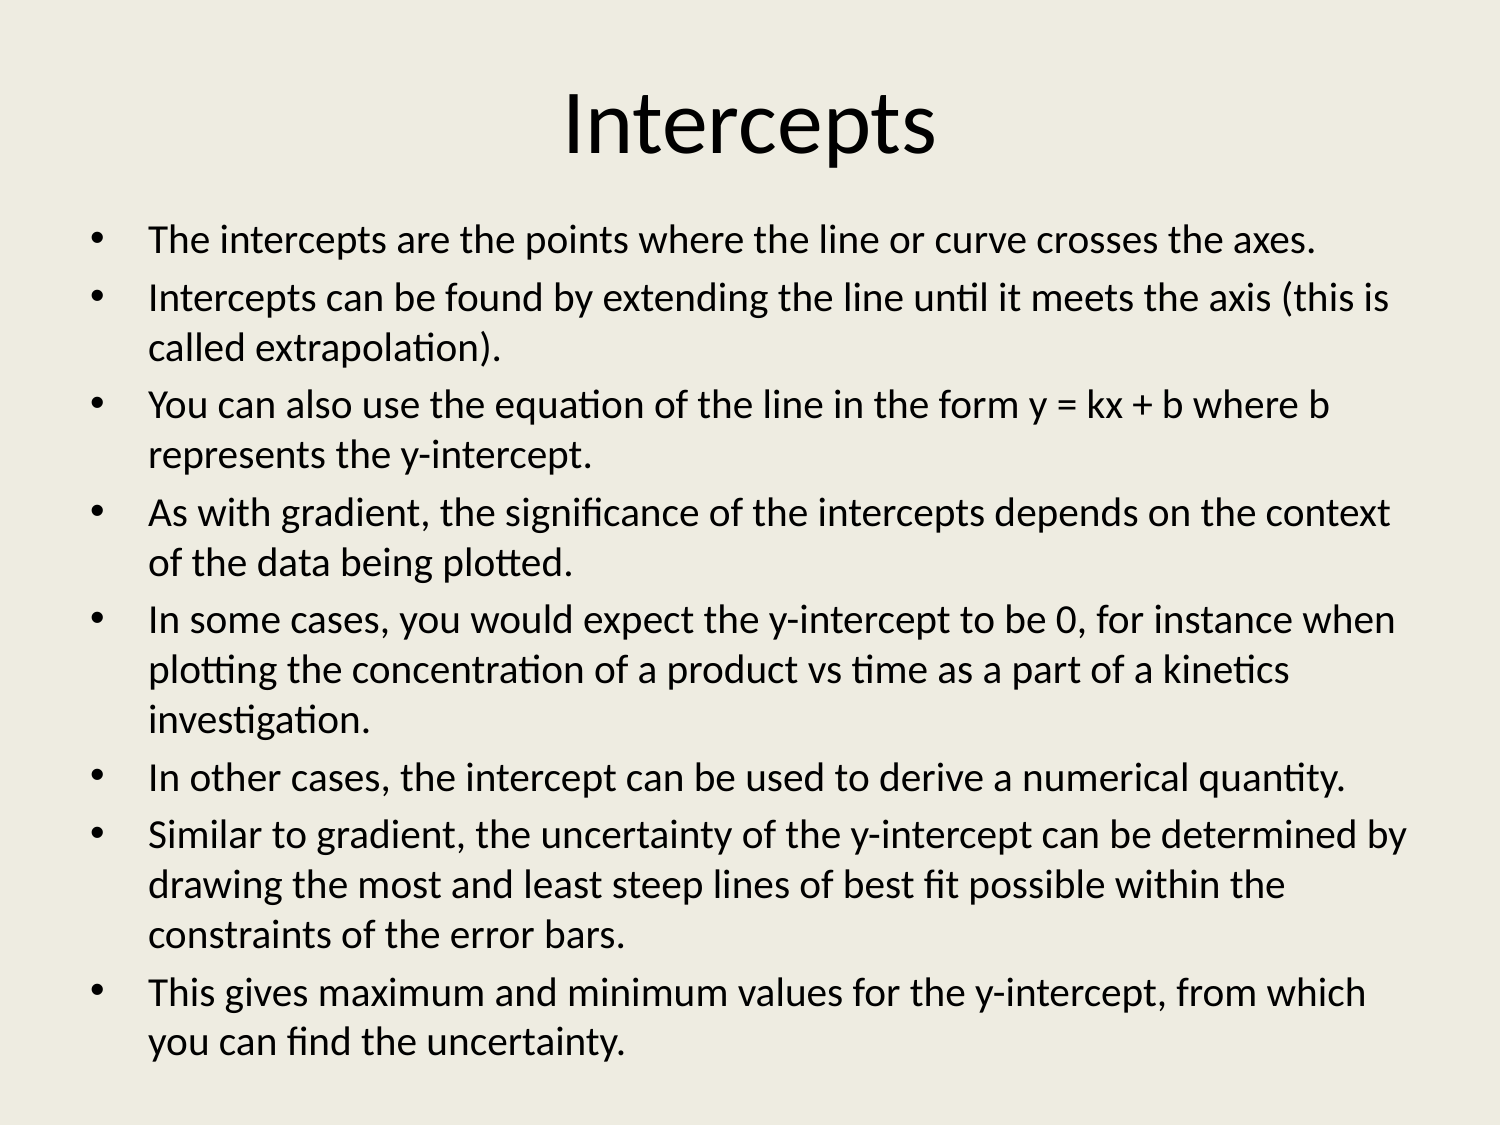

# Intercepts
The intercepts are the points where the line or curve crosses the axes.
Intercepts can be found by extending the line until it meets the axis (this is called extrapolation).
You can also use the equation of the line in the form y = kx + b where b represents the y-intercept.
As with gradient, the significance of the intercepts depends on the context of the data being plotted.
In some cases, you would expect the y-intercept to be 0, for instance when plotting the concentration of a product vs time as a part of a kinetics investigation.
In other cases, the intercept can be used to derive a numerical quantity.
Similar to gradient, the uncertainty of the y-intercept can be determined by drawing the most and least steep lines of best fit possible within the constraints of the error bars.
This gives maximum and minimum values for the y-intercept, from which you can find the uncertainty.